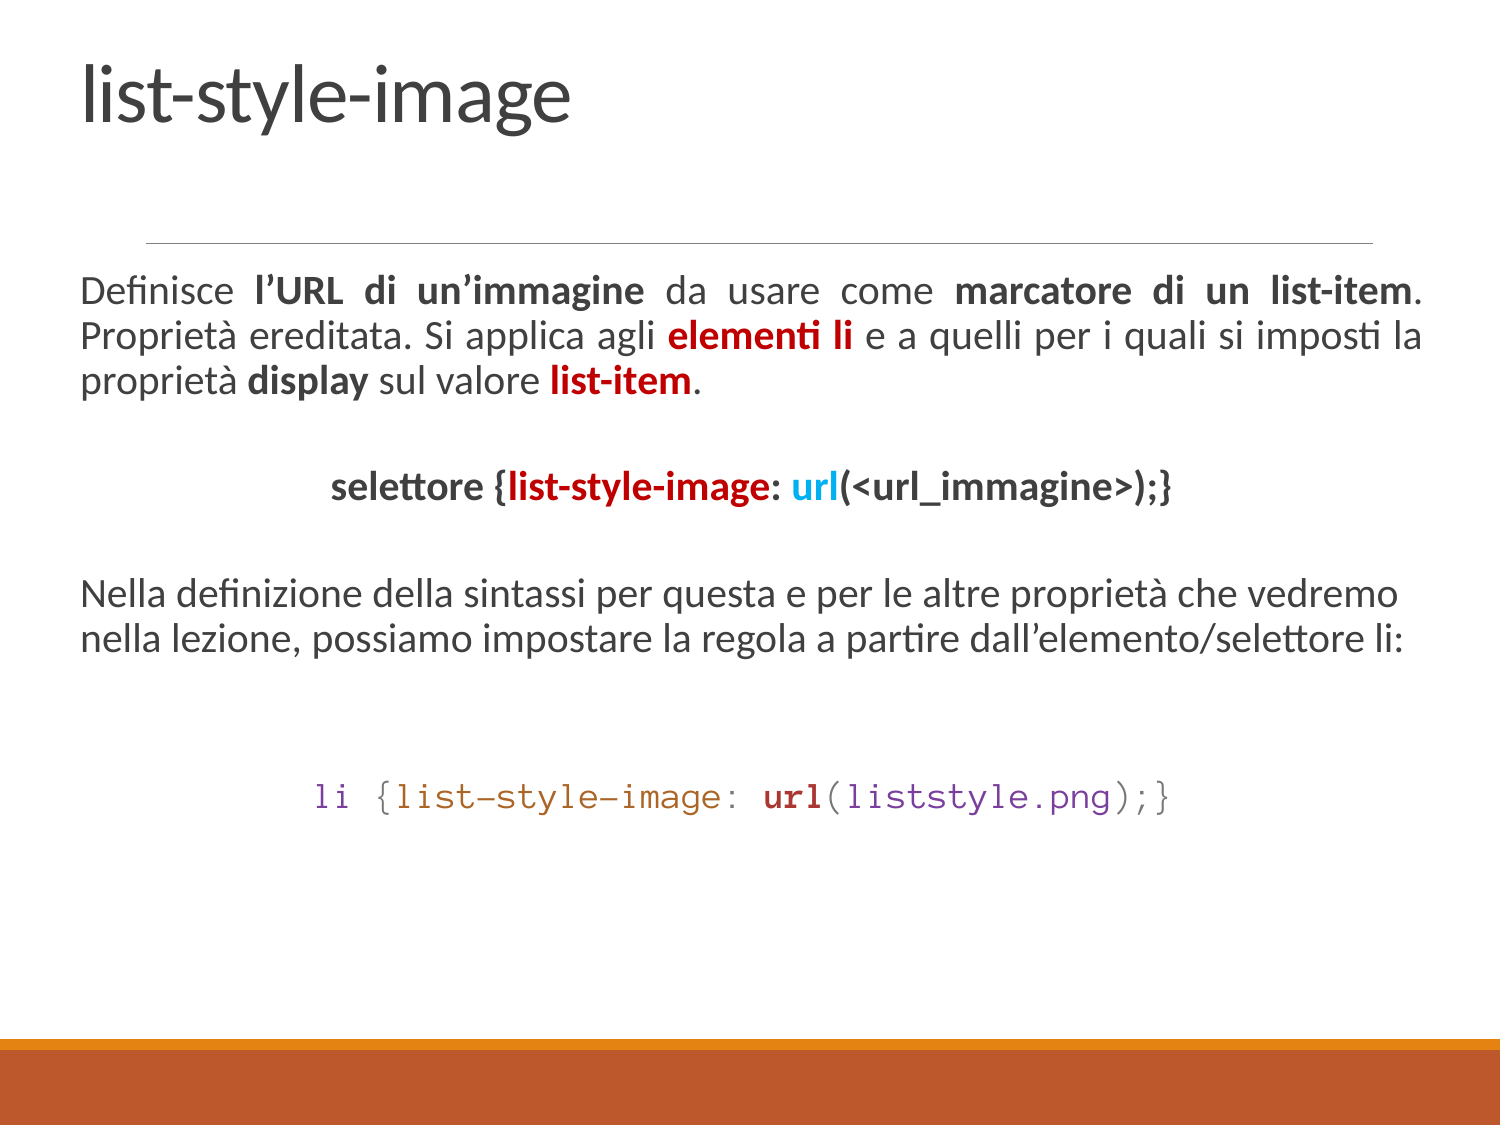

# list-style-image
Definisce l’URL di un’immagine da usare come marcatore di un list-item. Proprietà ereditata. Si applica agli elementi li e a quelli per i quali si imposti la proprietà display sul valore list-item.

selettore {list-style-image: url(<url_immagine>);}

Nella definizione della sintassi per questa e per le altre proprietà che vedremo nella lezione, possiamo impostare la regola a partire dall’elemento/selettore li:

li {list-style-image: url(liststyle.png);}